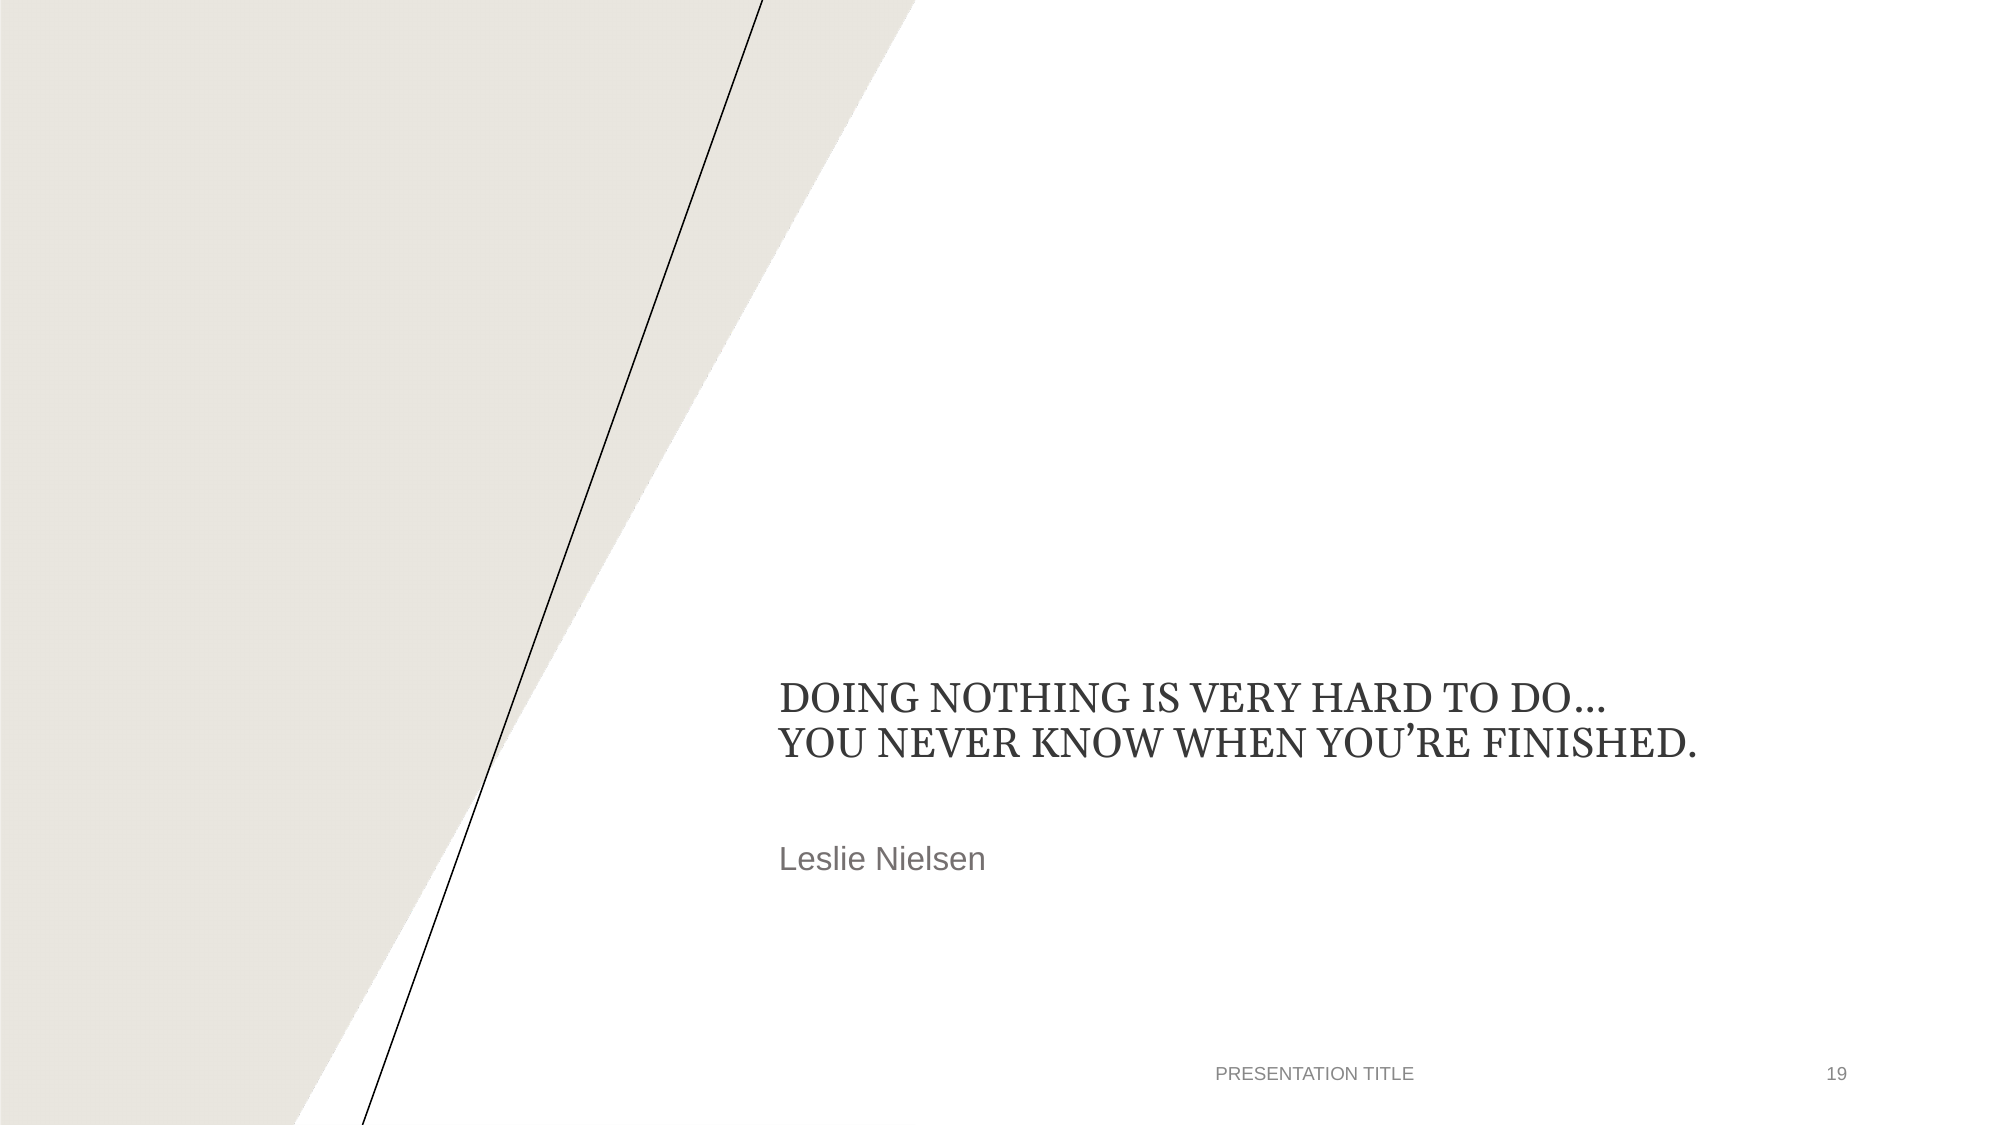

# DOING NOTHING IS VERY HARD TO DO… YOU NEVER KNOW WHEN YOU’RE FINISHED.
Leslie Nielsen
PRESENTATION TITLE
19